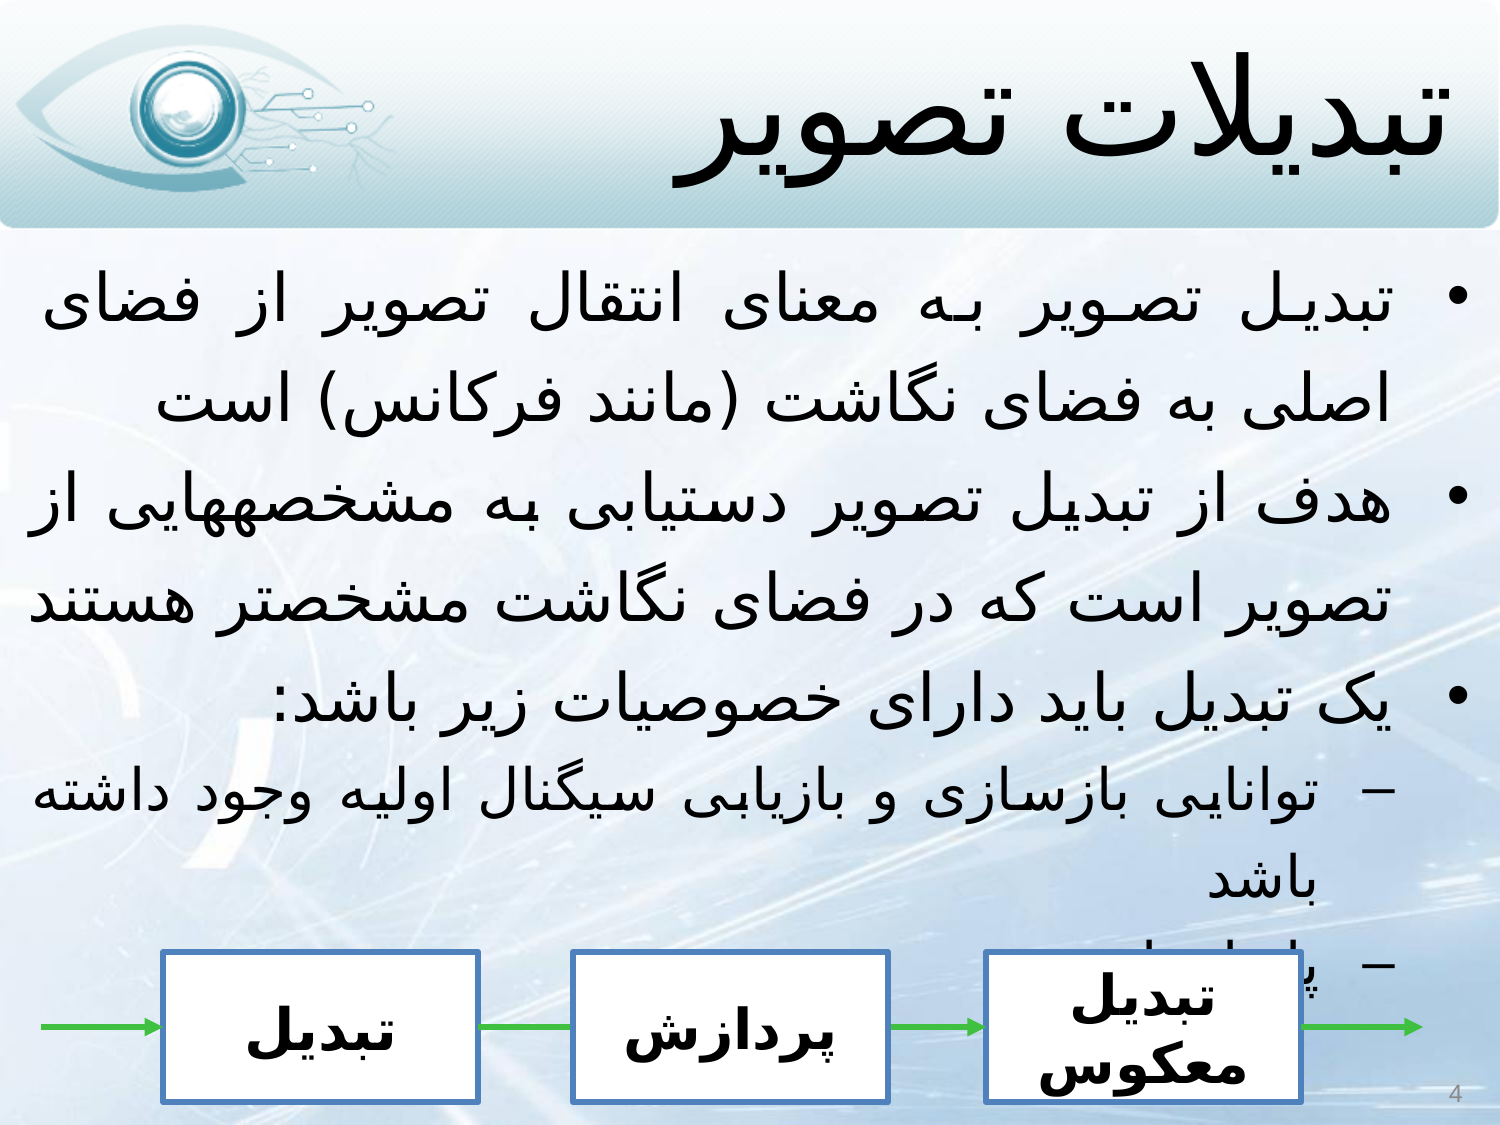

# تبدیلات تصویر
تبدیل تصویر به معنای انتقال تصویر از فضای اصلی به فضای نگاشت (مانند فرکانس) است
هدف از تبدیل تصویر دستیابی به مشخصه‏هایی از تصویر است که در فضای نگاشت مشخص‏تر هستند
یک تبدیل باید دارای خصوصیات زیر باشد:
توانایی بازسازی و بازیابی سیگنال اولیه وجود داشته باشد
پایدار باشد
تبدیل
پردازش
تبدیل معکوس
4